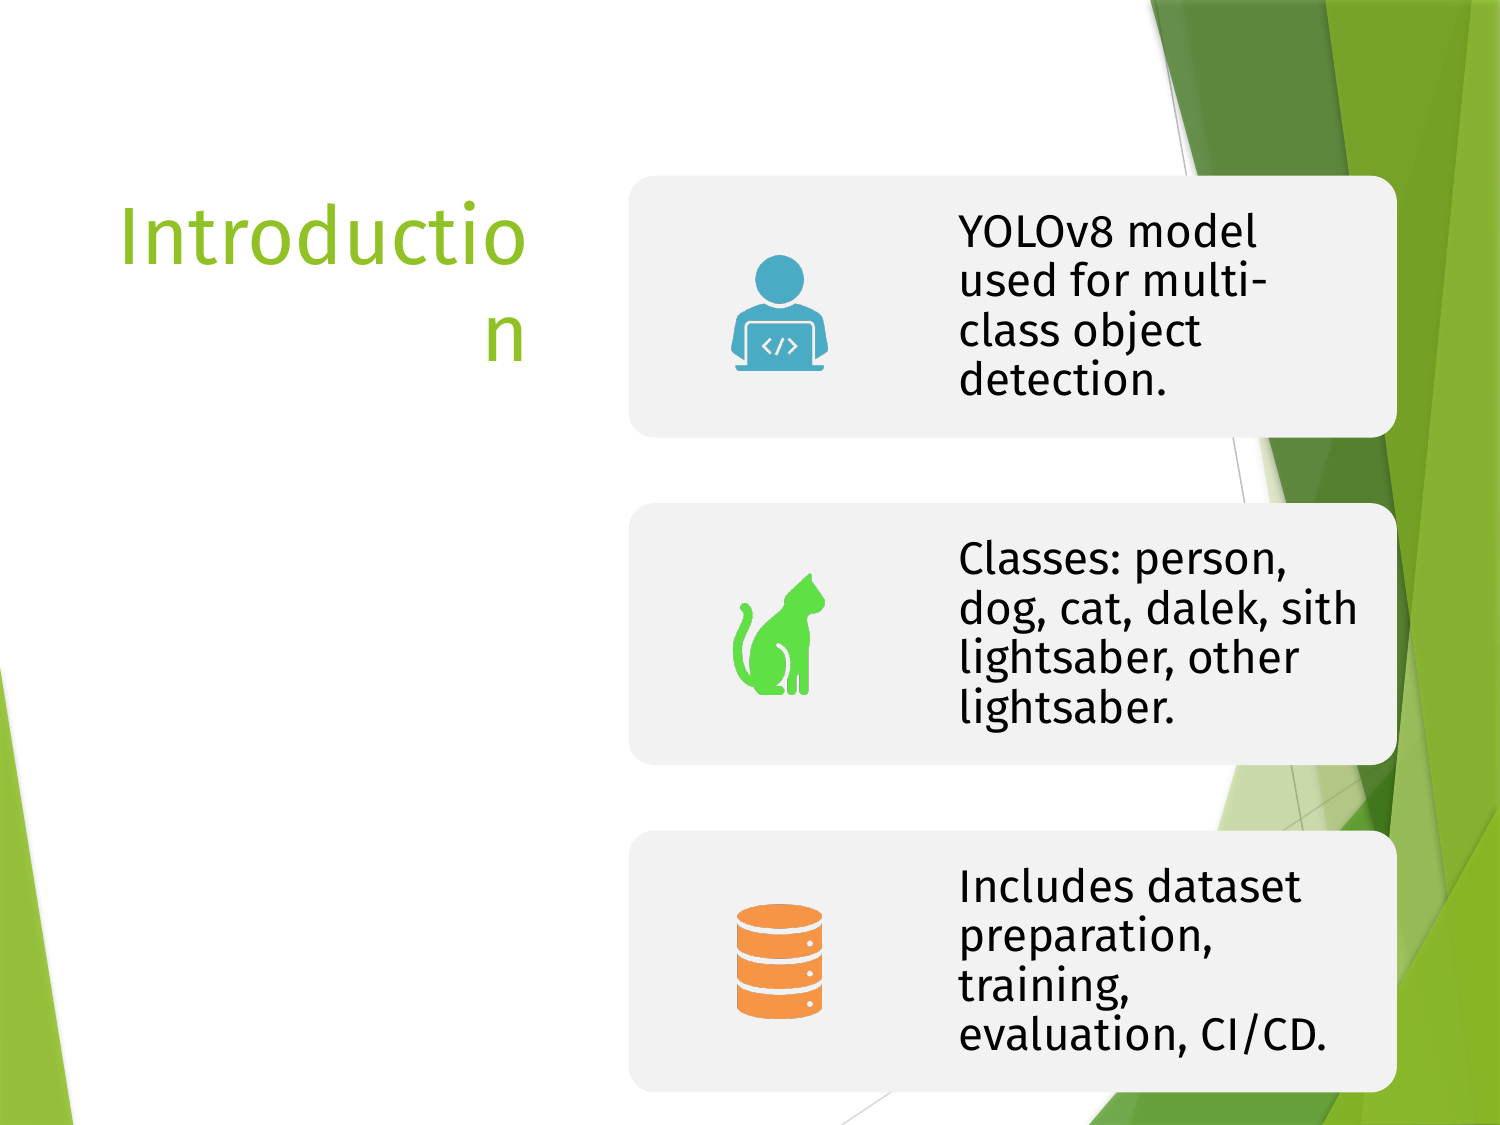

# Introduction
YOLOv8 model used for multi-class object detection.
Classes: person, dog, cat, dalek, sith lightsaber, other lightsaber.
Includes dataset preparation, training, evaluation, CI/CD.